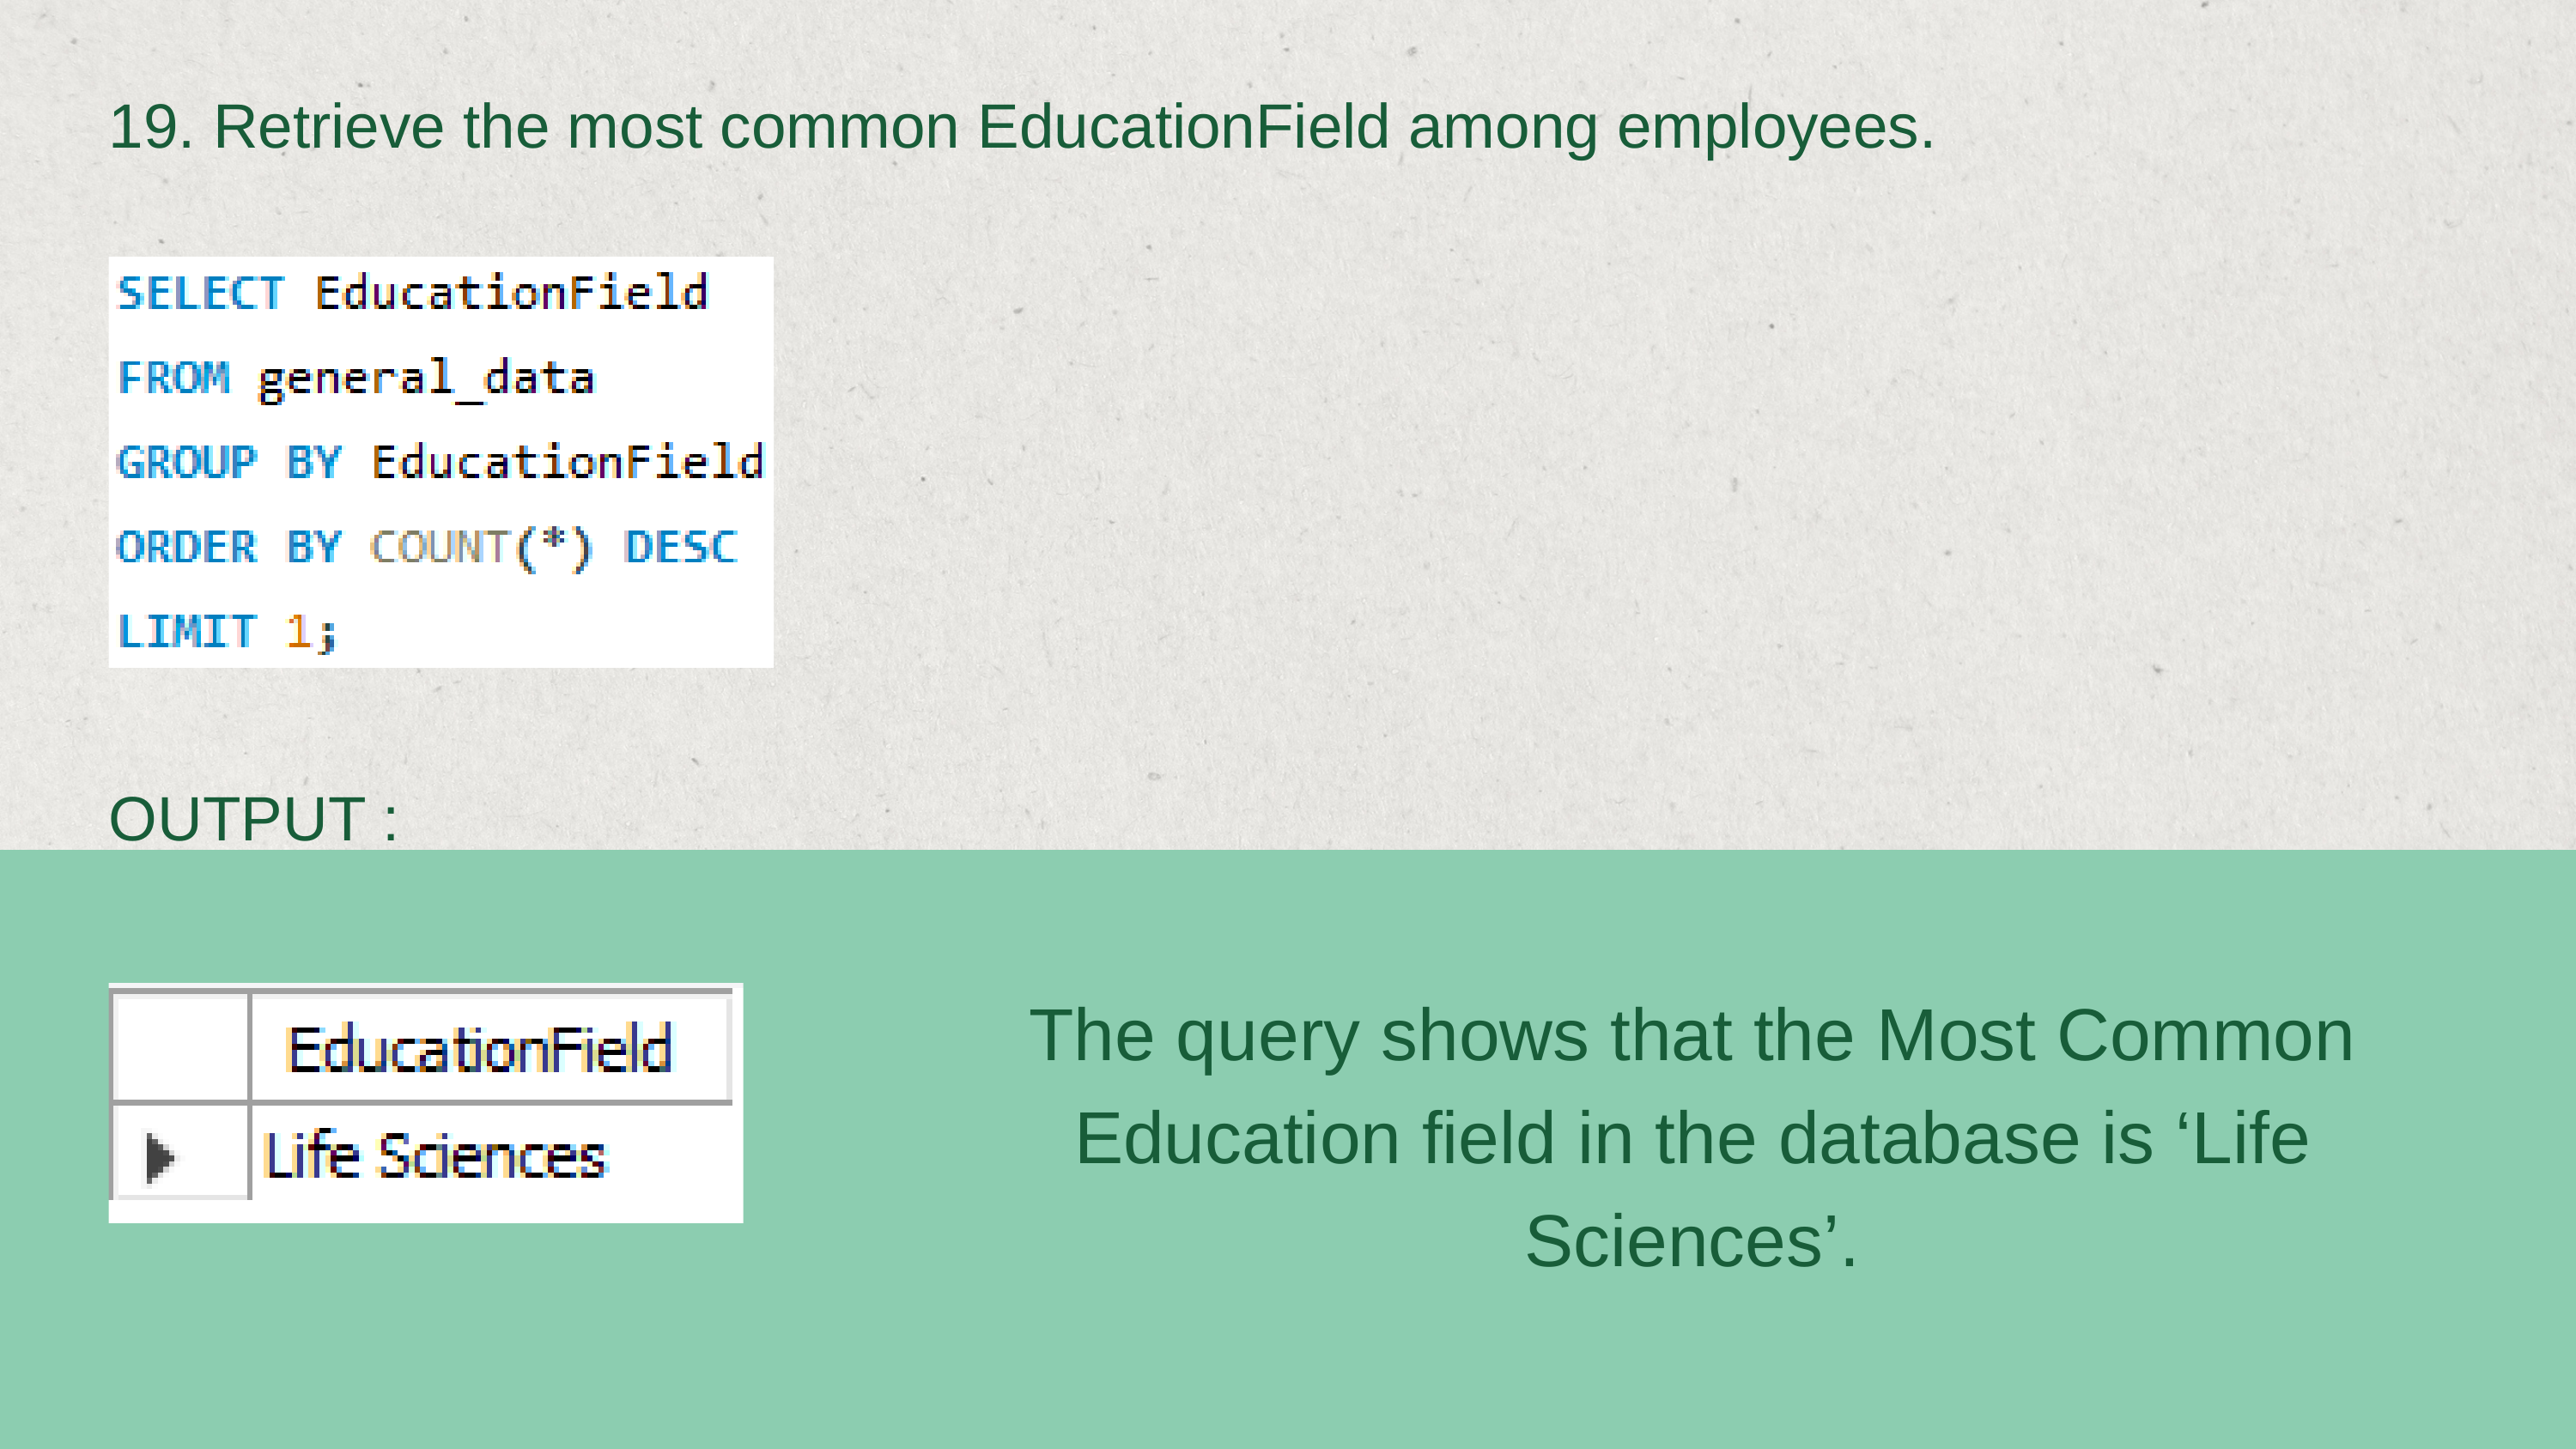

19. Retrieve the most common EducationField among employees.

OUTPUT :

The query shows that the Most Common Education field in the database is ‘Life Sciences’.